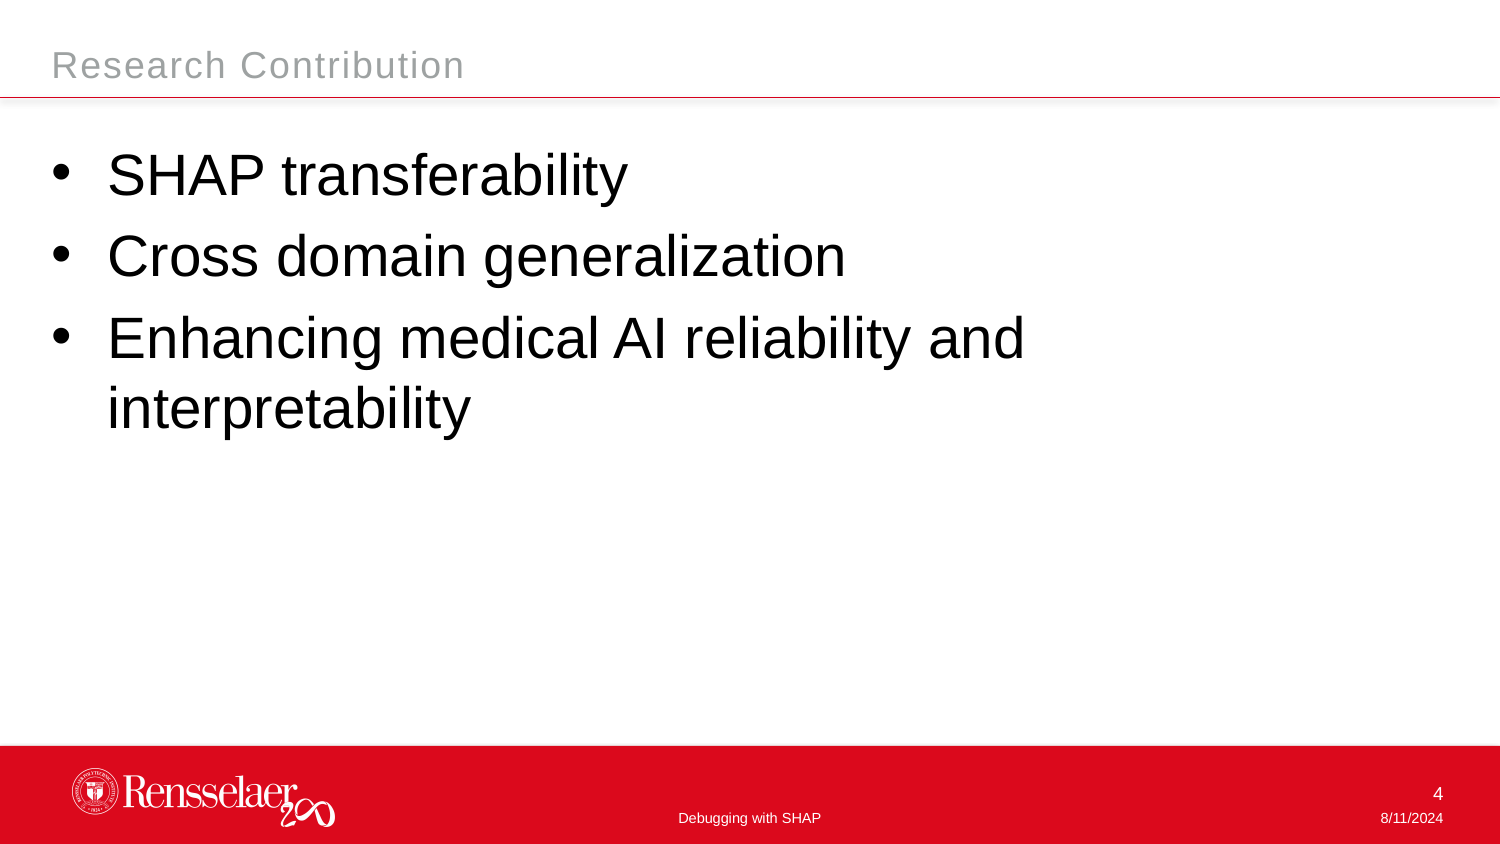

Research Contribution
SHAP transferability
Cross domain generalization
Enhancing medical AI reliability and interpretability